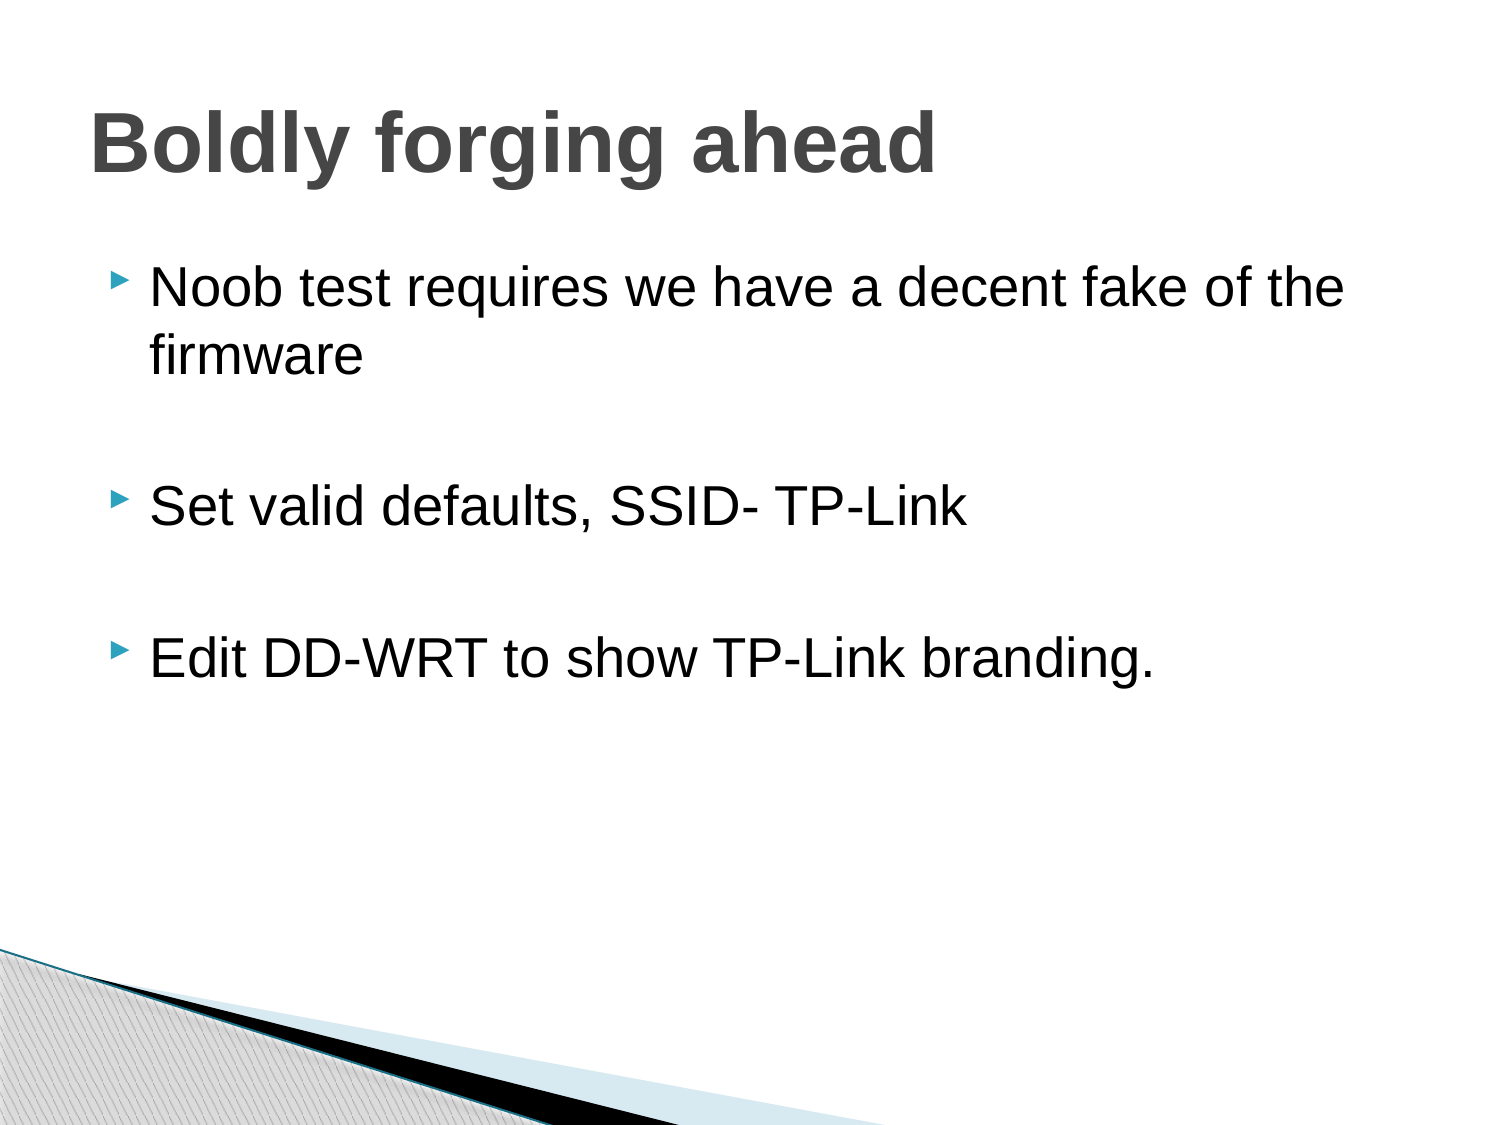

# Boldly forging ahead
Noob test requires we have a decent fake of the firmware

Set valid defaults, SSID- TP-Link

Edit DD-WRT to show TP-Link branding.